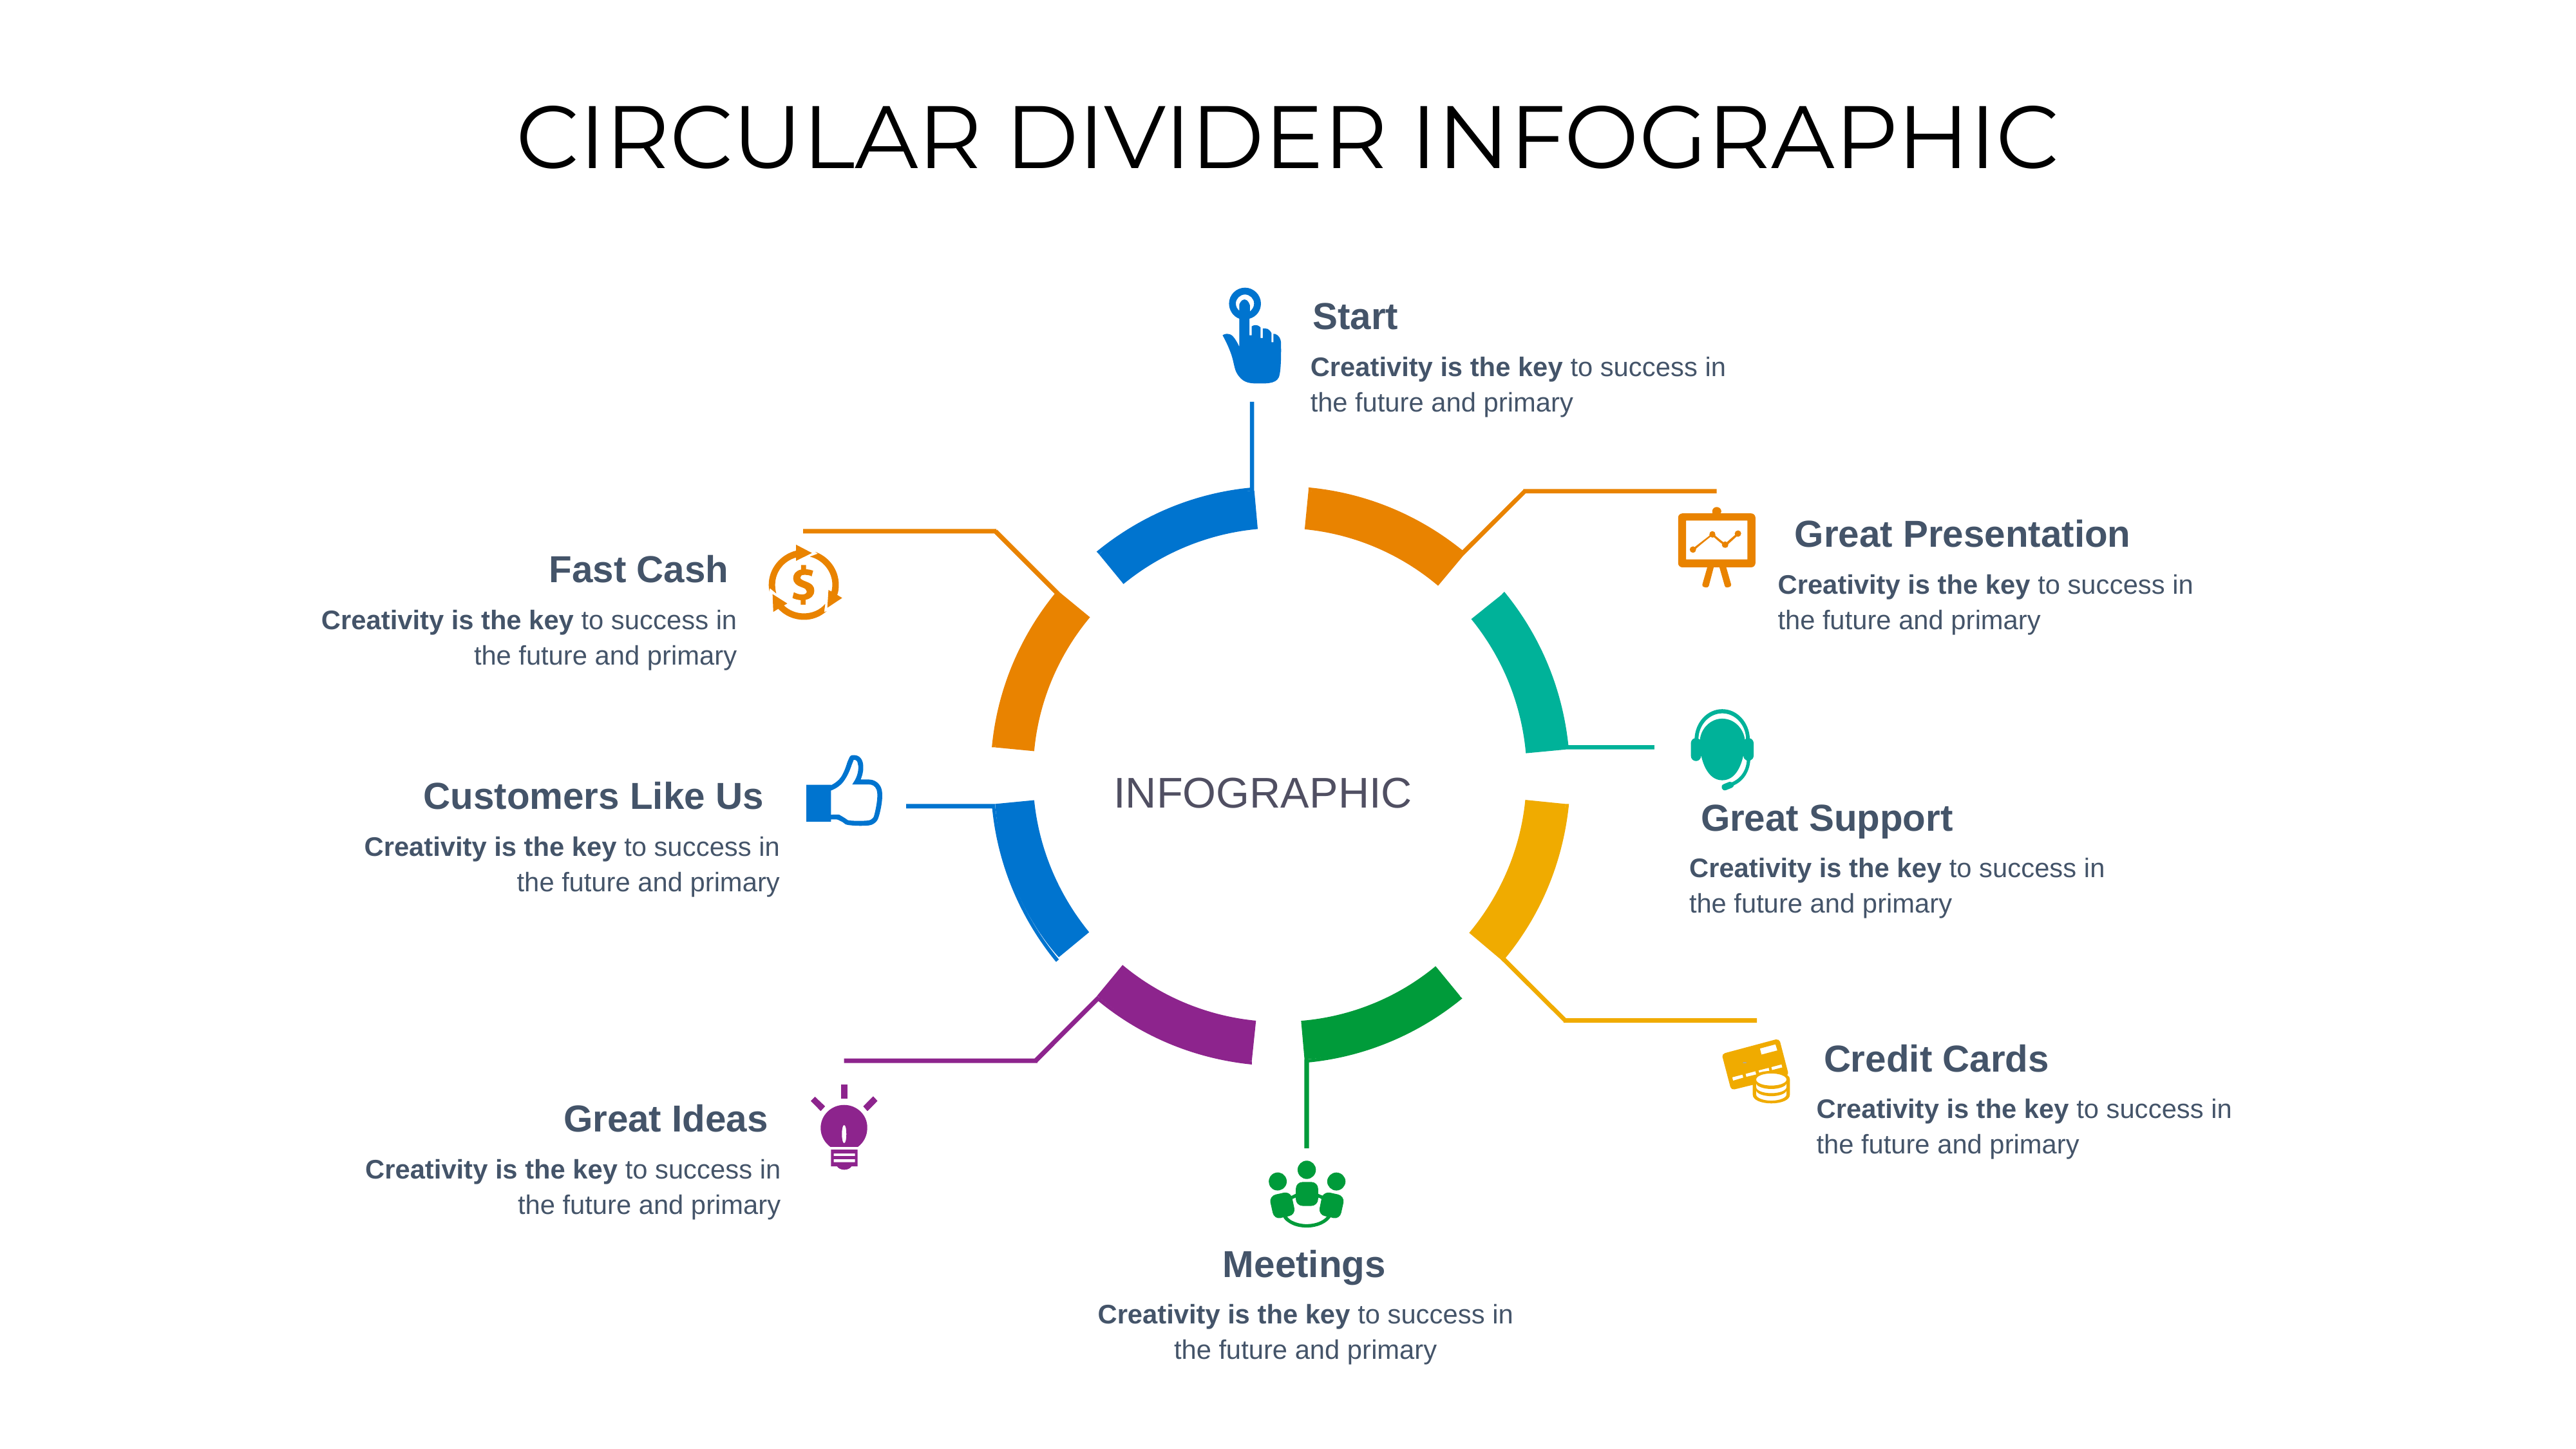

# CIRCULAR DIVIDER INFOGRAPHIC
Start

Creativity is the key to success in the future and primary

Great Presentation

Fast Cash

Creativity is the key to success in the future and primary
Creativity is the key to success in the future and primary

Customers Like Us
INFOGRAPHIC
Great Support

Creativity is the key to success in the future and primary
Creativity is the key to success in the future and primary

Credit Cards

-
Creativity is the key to success in the future and primary
Great Ideas

Creativity is the key to success in the future and primary

Meetings
Creativity is the key to success in the future and primary